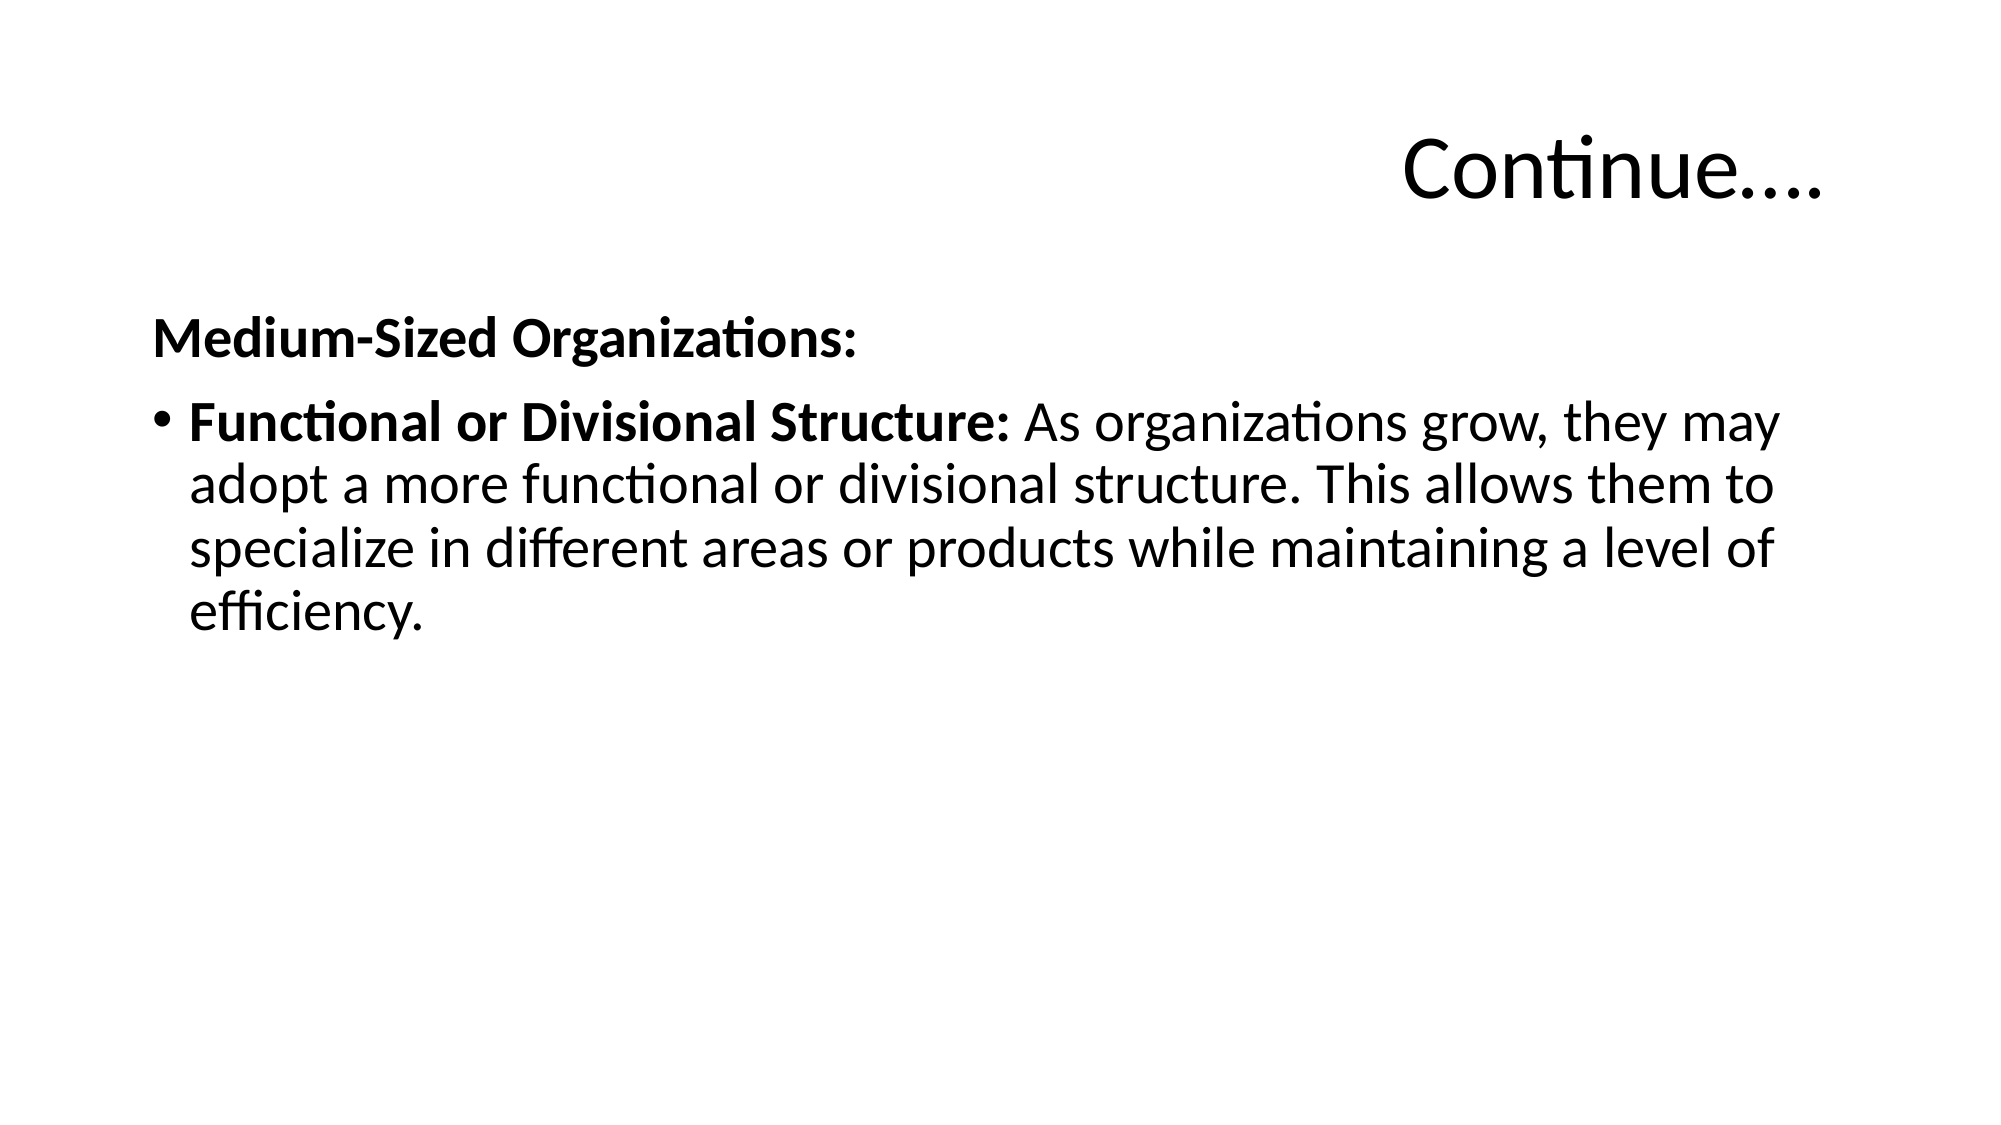

# Continue….
Medium-Sized Organizations:
Functional or Divisional Structure: As organizations grow, they may adopt a more functional or divisional structure. This allows them to specialize in different areas or products while maintaining a level of efficiency.